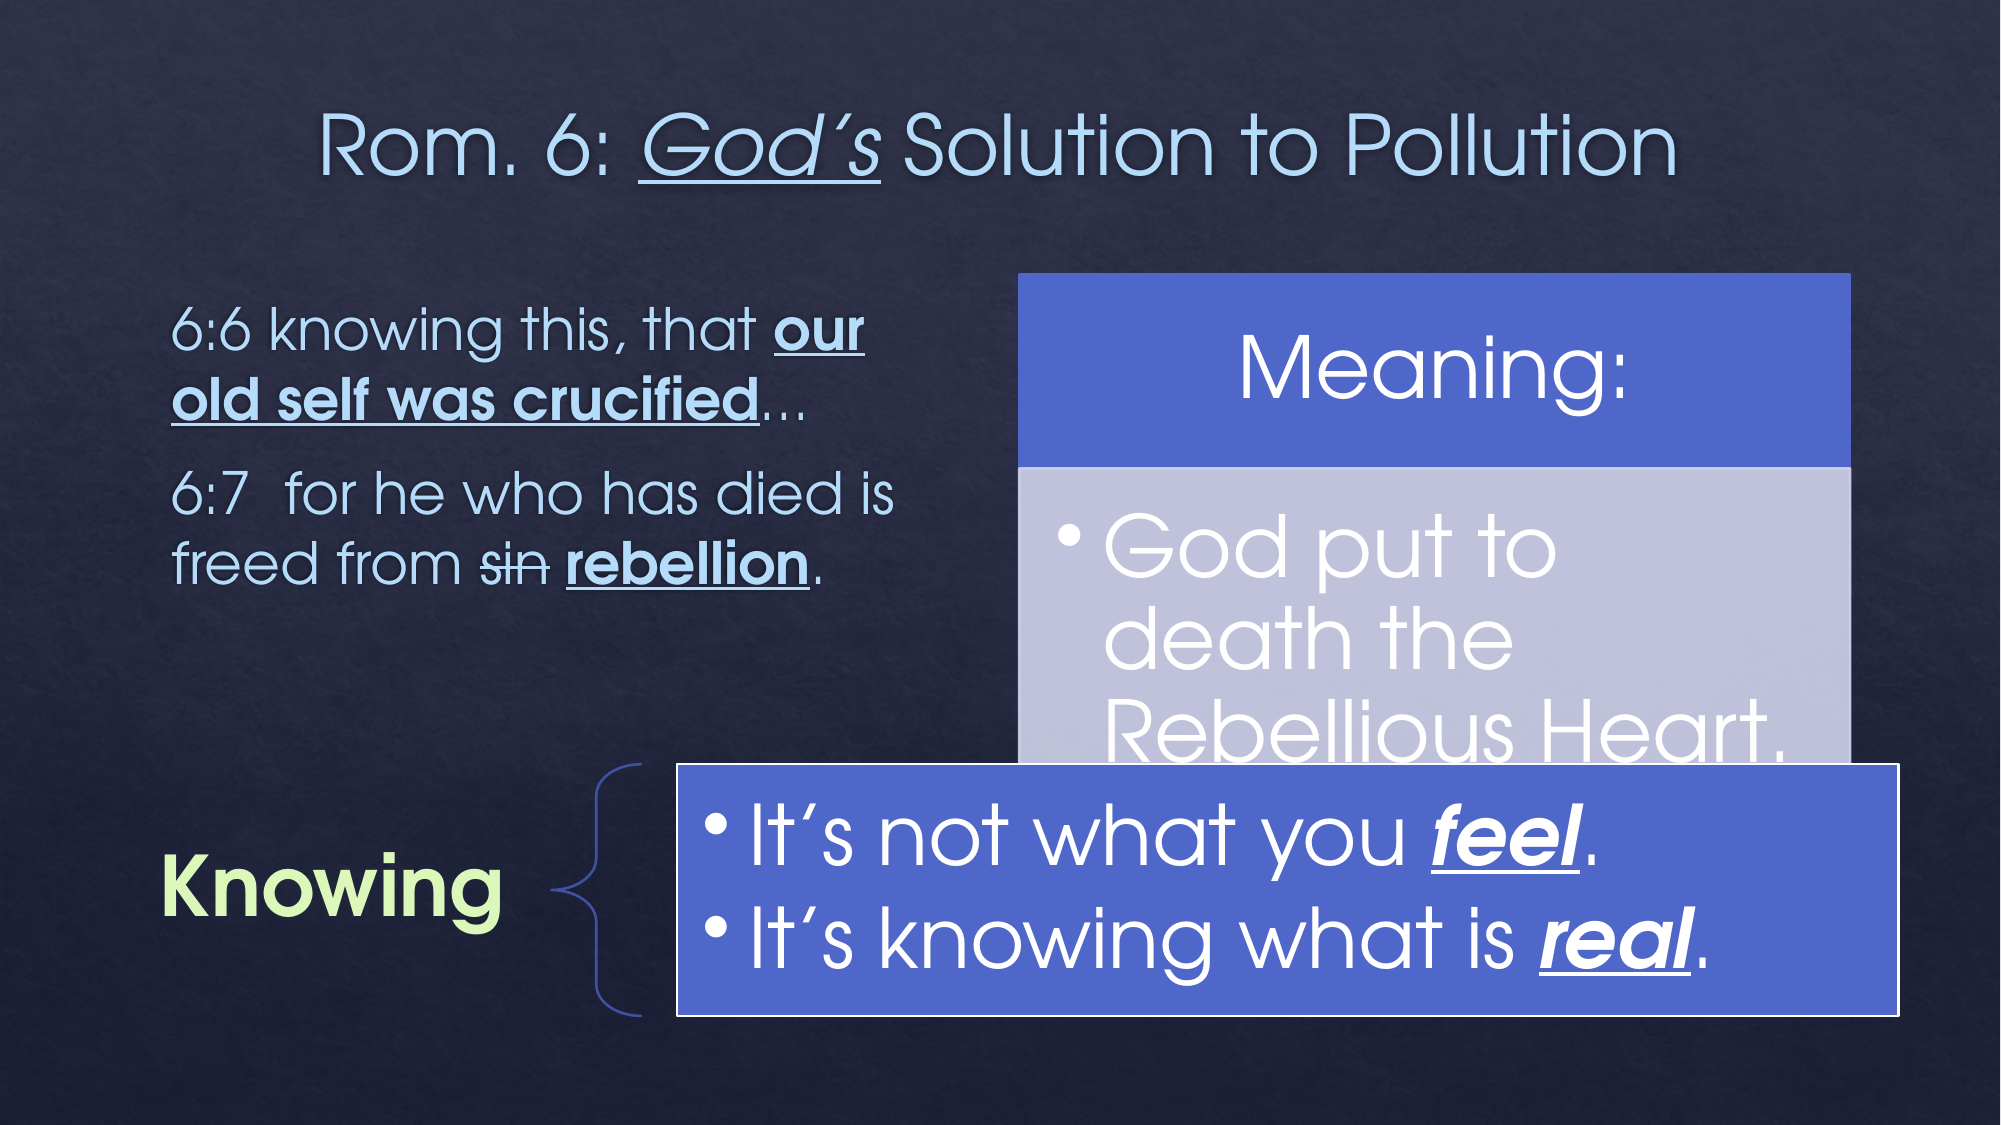

# Rom. 6: God’s Solution to Pollution
Meaning:
God put to death the Rebellious Heart.
6:6 knowing this, that our old self was crucified…
6:7  for he who has died is freed from sin rebellion.
Knowing
It’s not what you feel.
It’s knowing what is real.
(i.e., the “Old Man” / “Adamic Nature”)